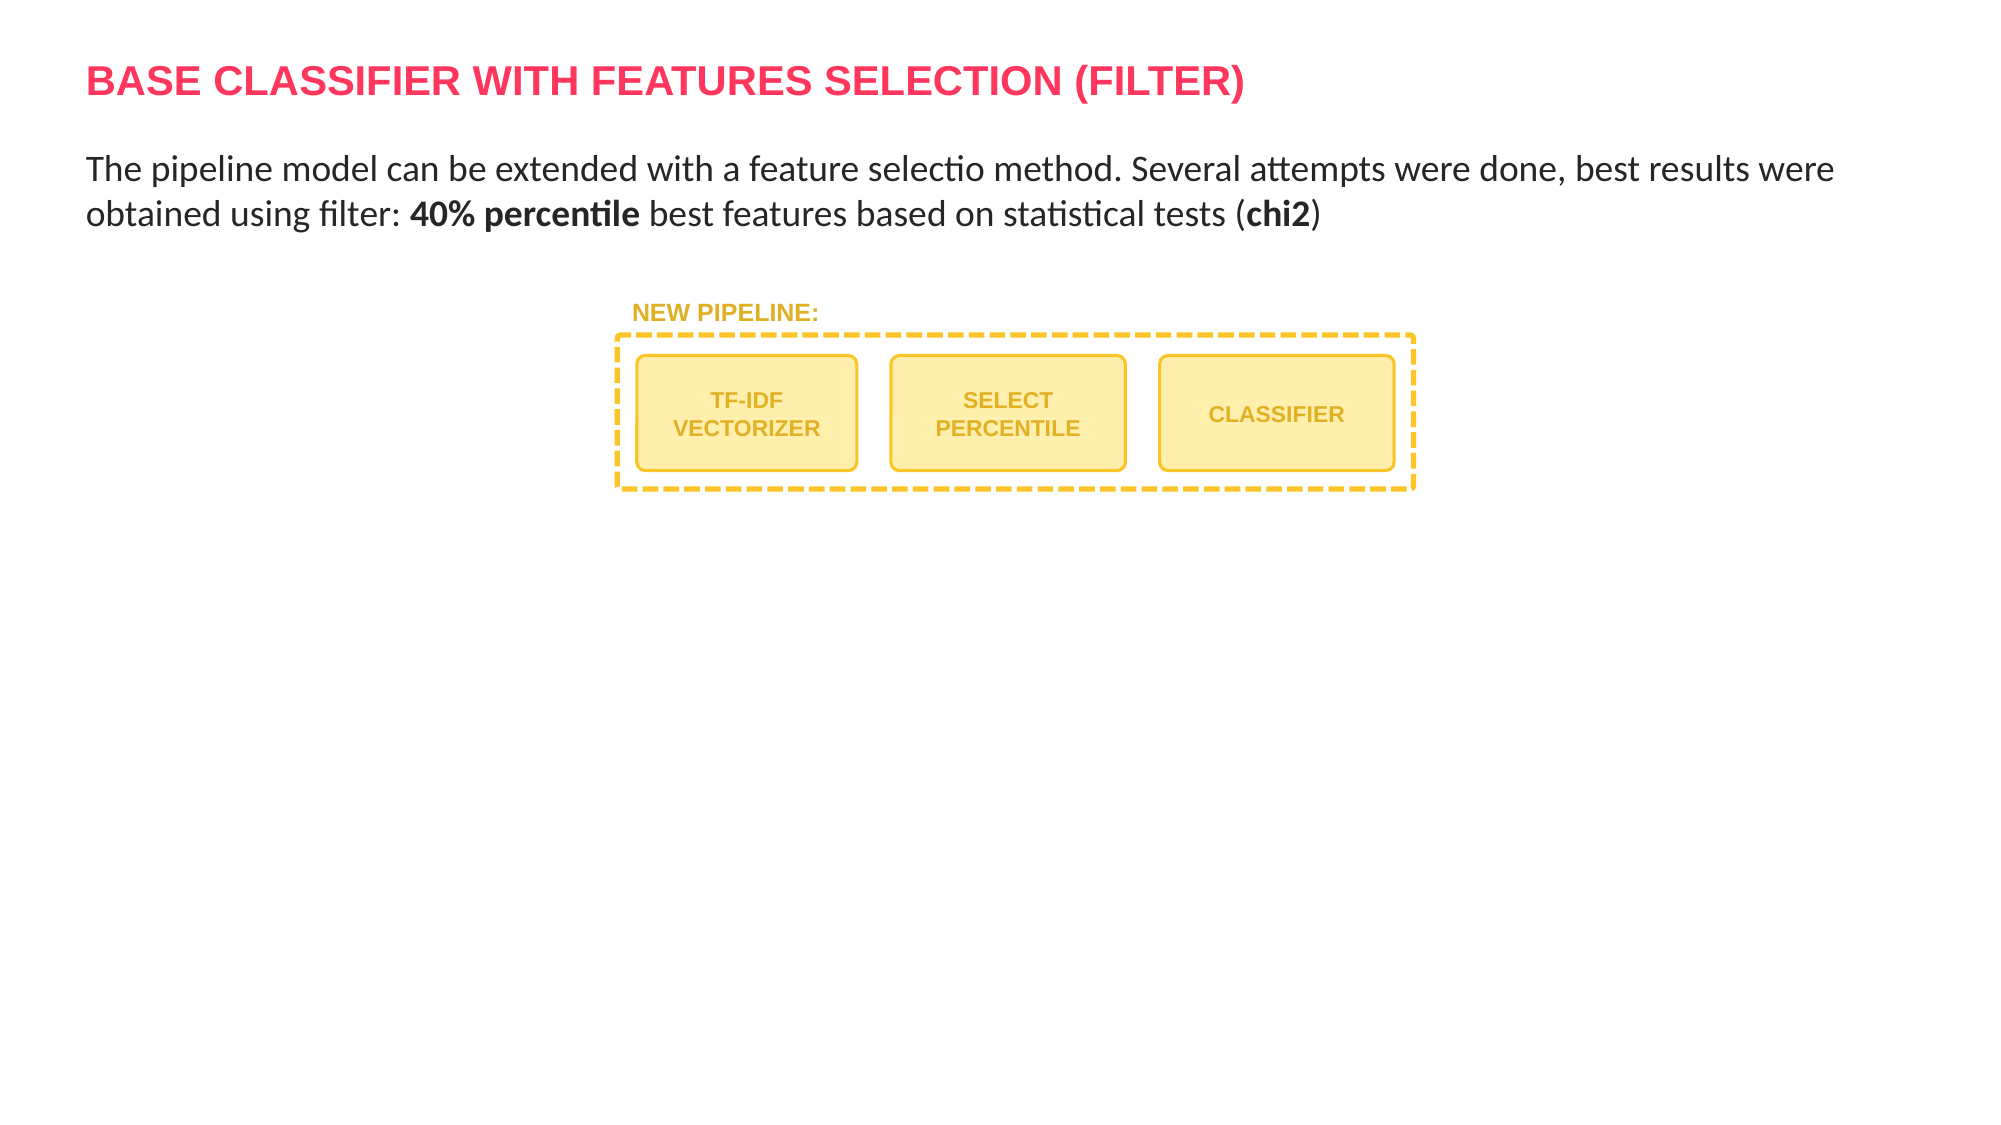

BASE CLASSIFIER WITH FEATURES SELECTION (FILTER)
The pipeline model can be extended with a feature selectio method. Several attempts were done, best results were obtained using filter: 40% percentile best features based on statistical tests (chi2)
NEW PIPELINE:

TF-IDF
VECTORIZER
SELECT
PERCENTILE
CLASSIFIER